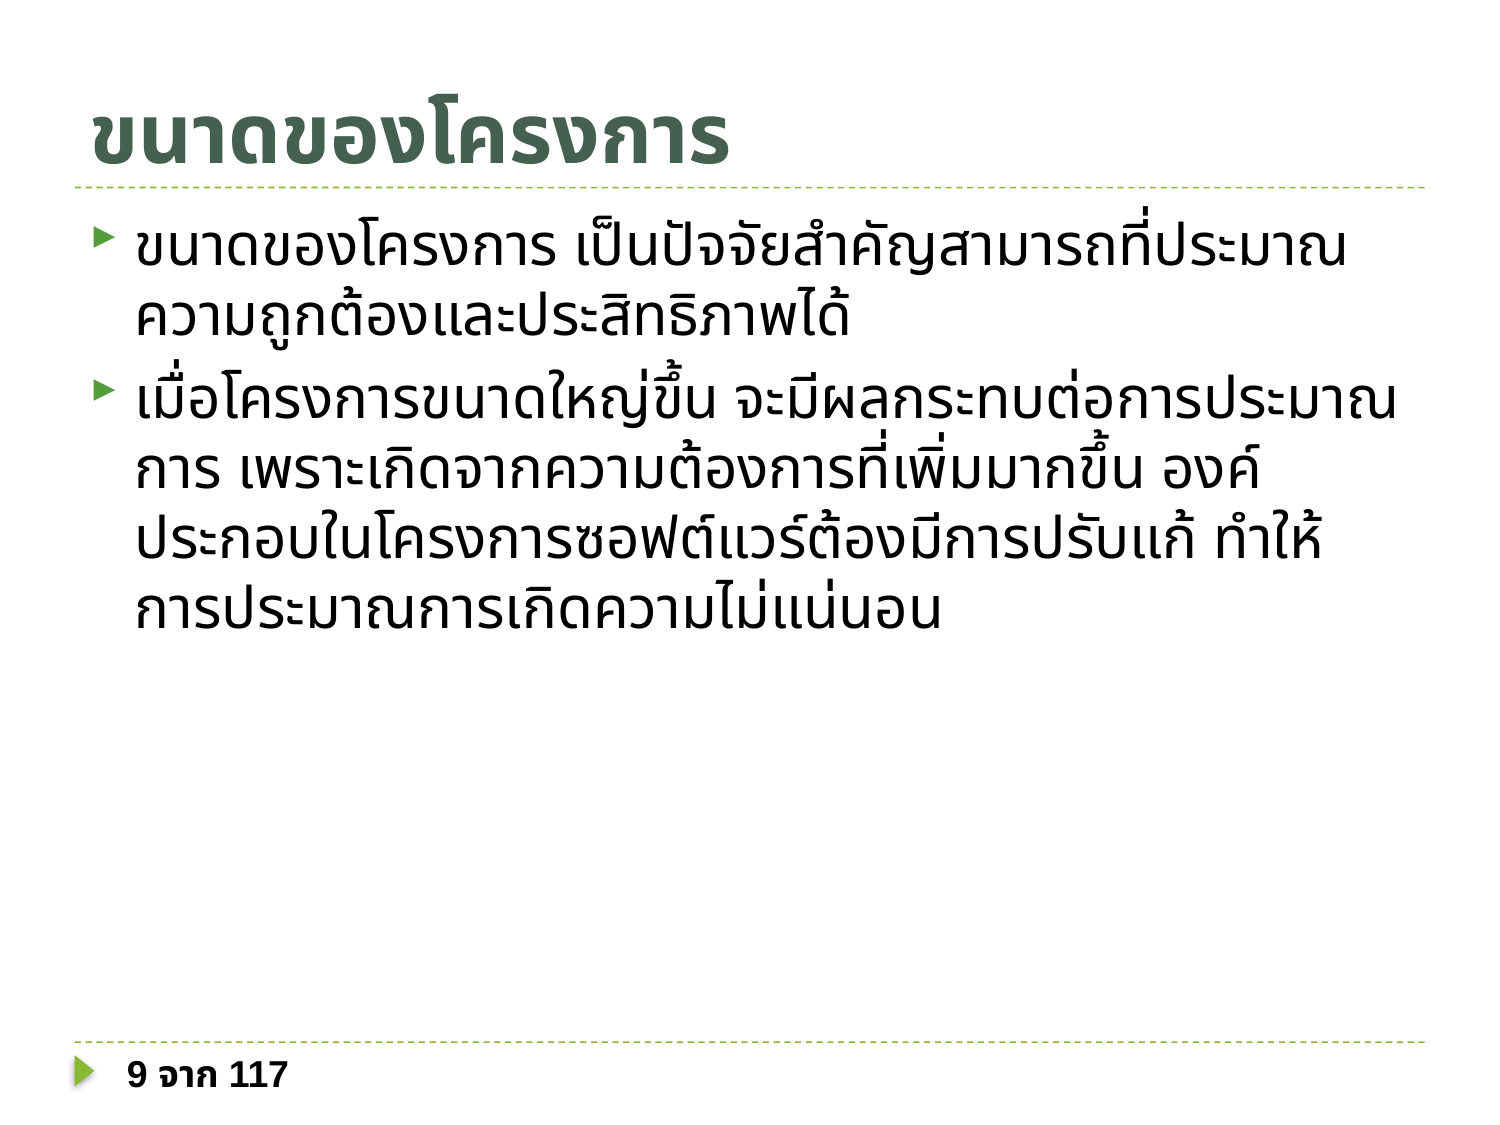

# ขนาดของโครงการ
ขนาดของโครงการ เป็นปัจจัยสำคัญสามารถที่ประมาณความถูกต้องและประสิทธิภาพได้
เมื่อโครงการขนาดใหญ่ขึ้น จะมีผลกระทบต่อการประมาณการ เพราะเกิดจากความต้องการที่เพิ่มมากขึ้น องค์ประกอบในโครงการซอฟต์แวร์ต้องมีการปรับแก้ ทำให้การประมาณการเกิดความไม่แน่นอน
9 จาก 117